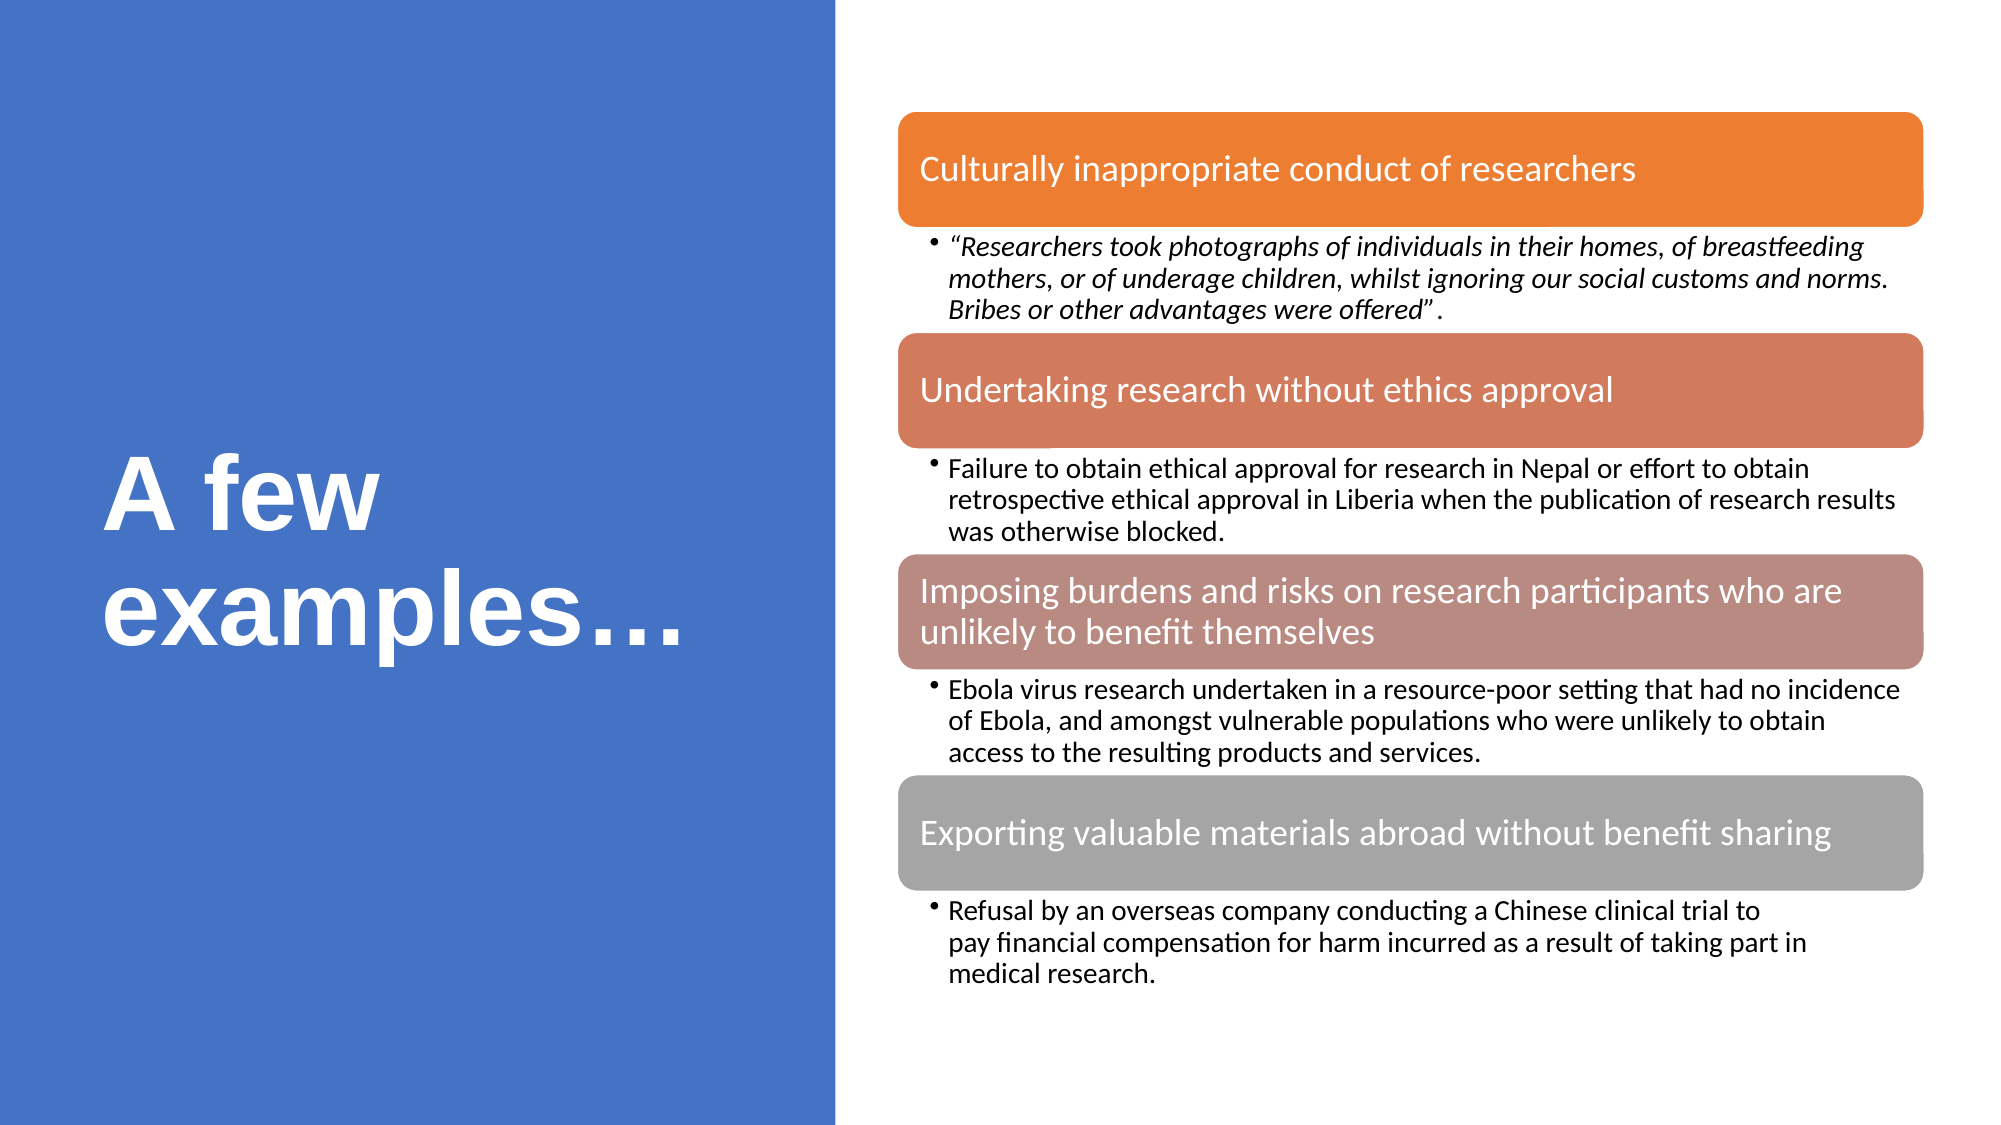

# A few examples…
Culturally inappropriate conduct of researchers
“Researchers took photographs of individuals in their homes, of breastfeeding mothers, or of underage children, whilst ignoring our social customs and norms. Bribes or other advantages were offered”.
Undertaking research without ethics approval
Failure to obtain ethical approval for research in Nepal or effort to obtain retrospective ethical approval in Liberia when the publication of research results was otherwise blocked.
Imposing burdens and risks on research participants who are unlikely to benefit themselves
Ebola virus research undertaken in a resource-poor setting that had no incidence of Ebola, and amongst vulnerable populations who were unlikely to obtain access to the resulting products and services.
Exporting valuable materials abroad without benefit sharing
Refusal by an overseas company conducting a Chinese clinical trial to pay financial compensation for harm incurred as a result of taking part in medical research.